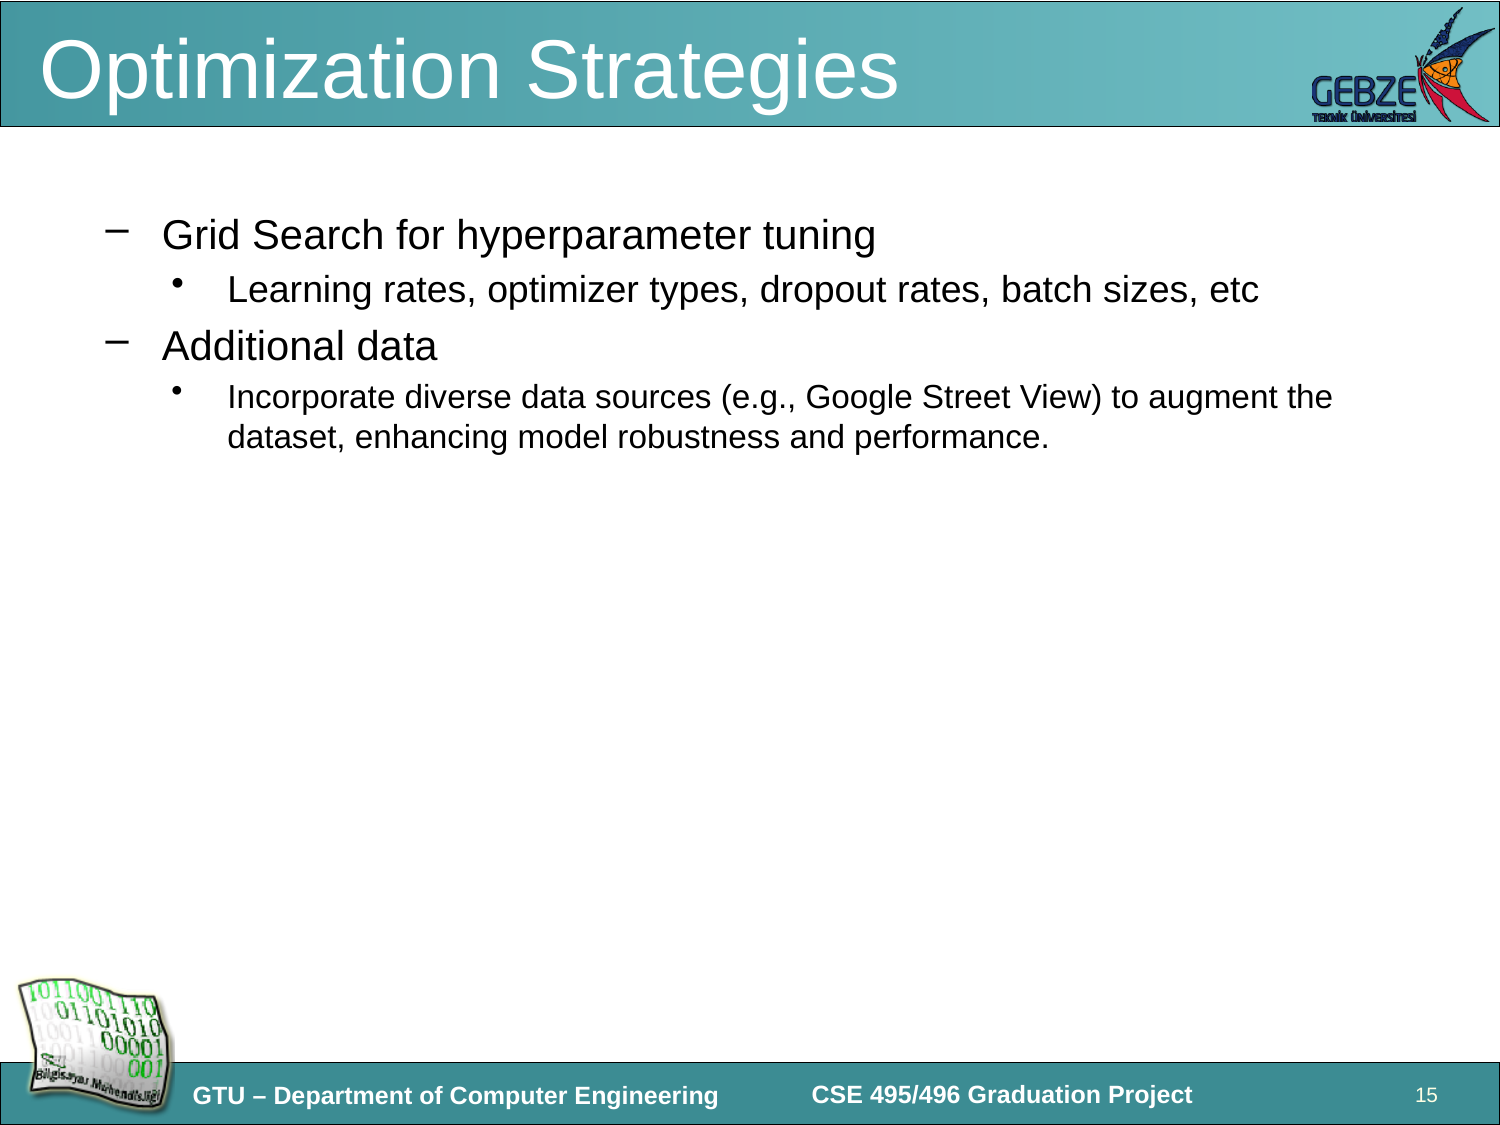

# Optimization Strategies
Grid Search for hyperparameter tuning
Learning rates, optimizer types, dropout rates, batch sizes, etc
Additional data
Incorporate diverse data sources (e.g., Google Street View) to augment the dataset, enhancing model robustness and performance.
15